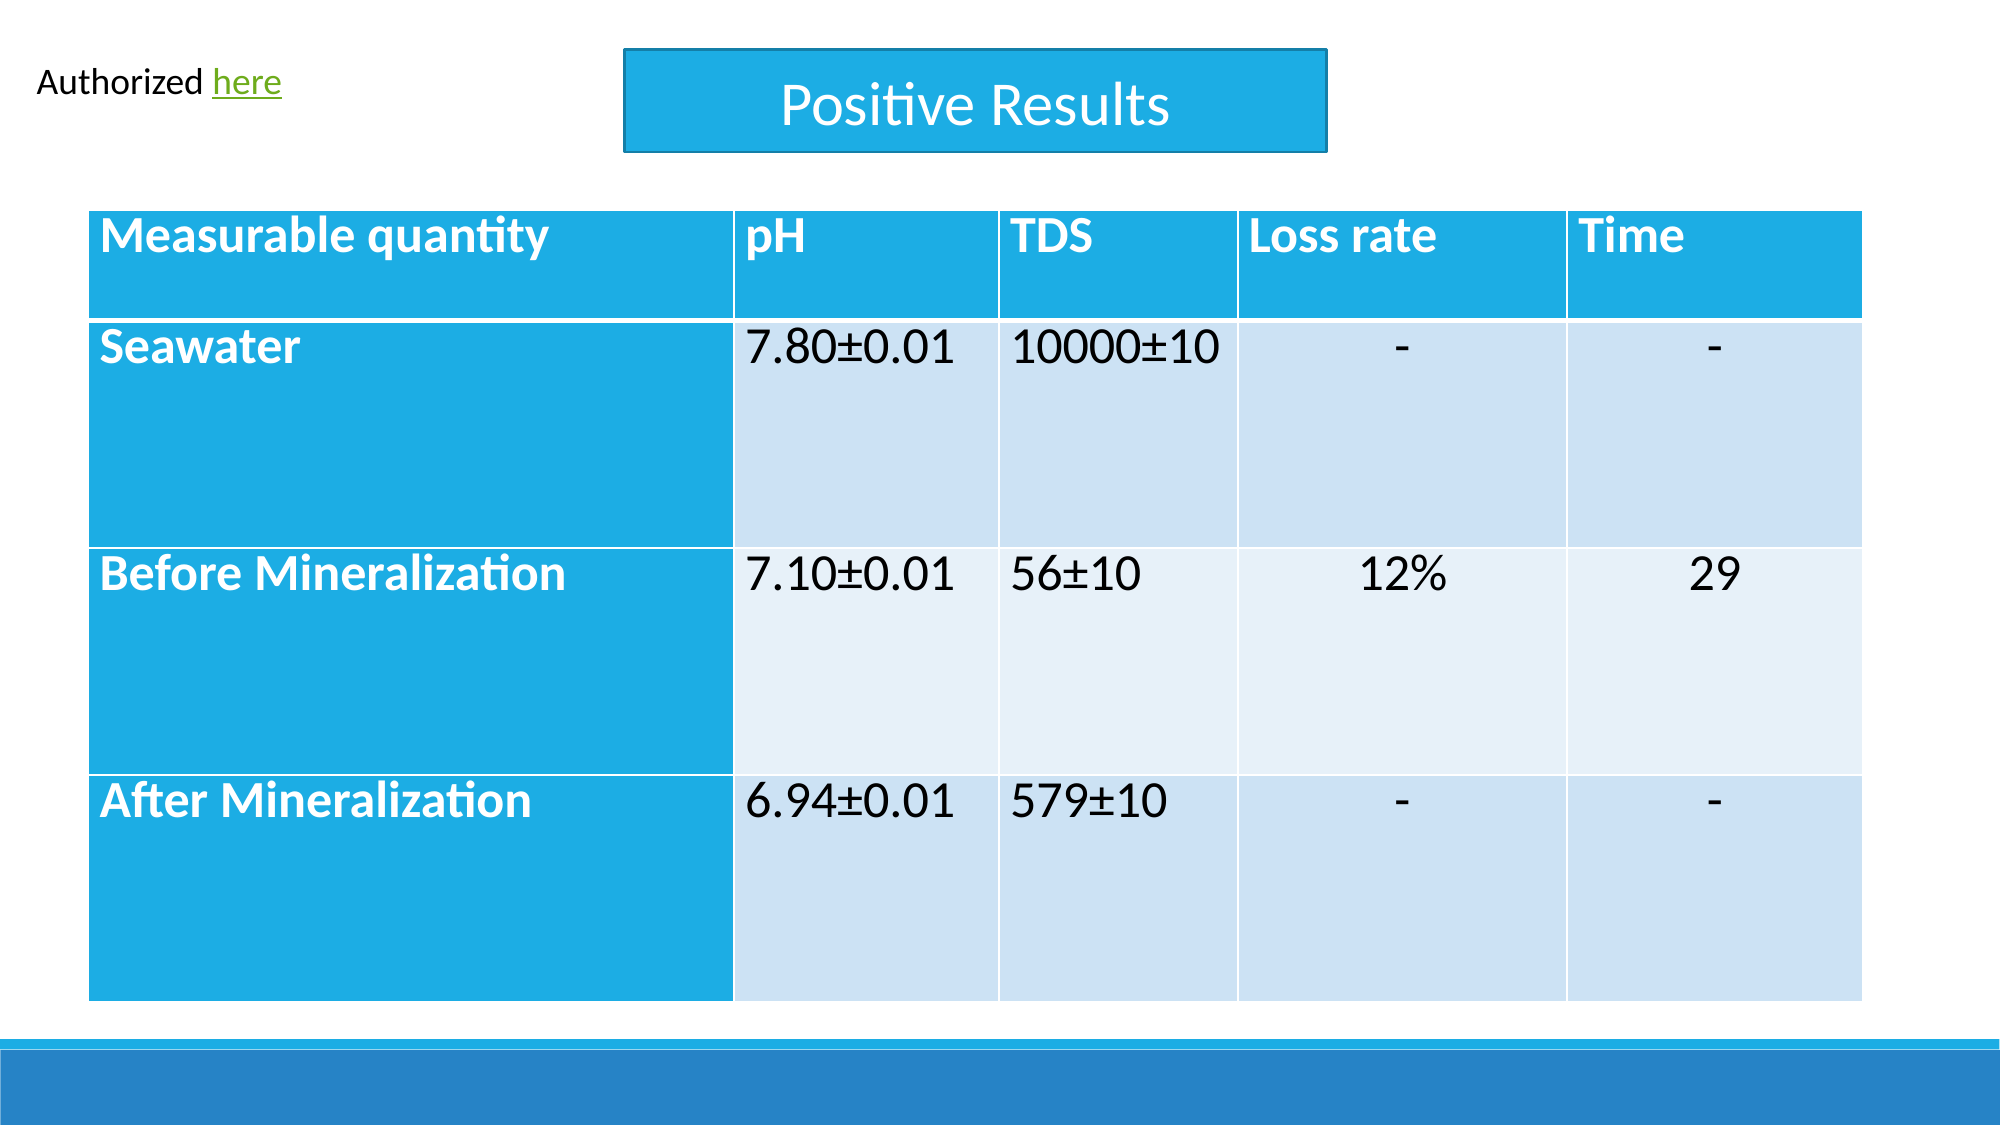

Authorized here
Positive Results
| Measurable quantity | pH | TDS | Loss rate | Time |
| --- | --- | --- | --- | --- |
| Seawater | 7.80±0.01 | 10000±10 | - | - |
| Before Mineralization | 7.10±0.01 | 56±10 | 12% | 29 |
| After Mineralization | 6.94±0.01 | 579±10 | - | - |